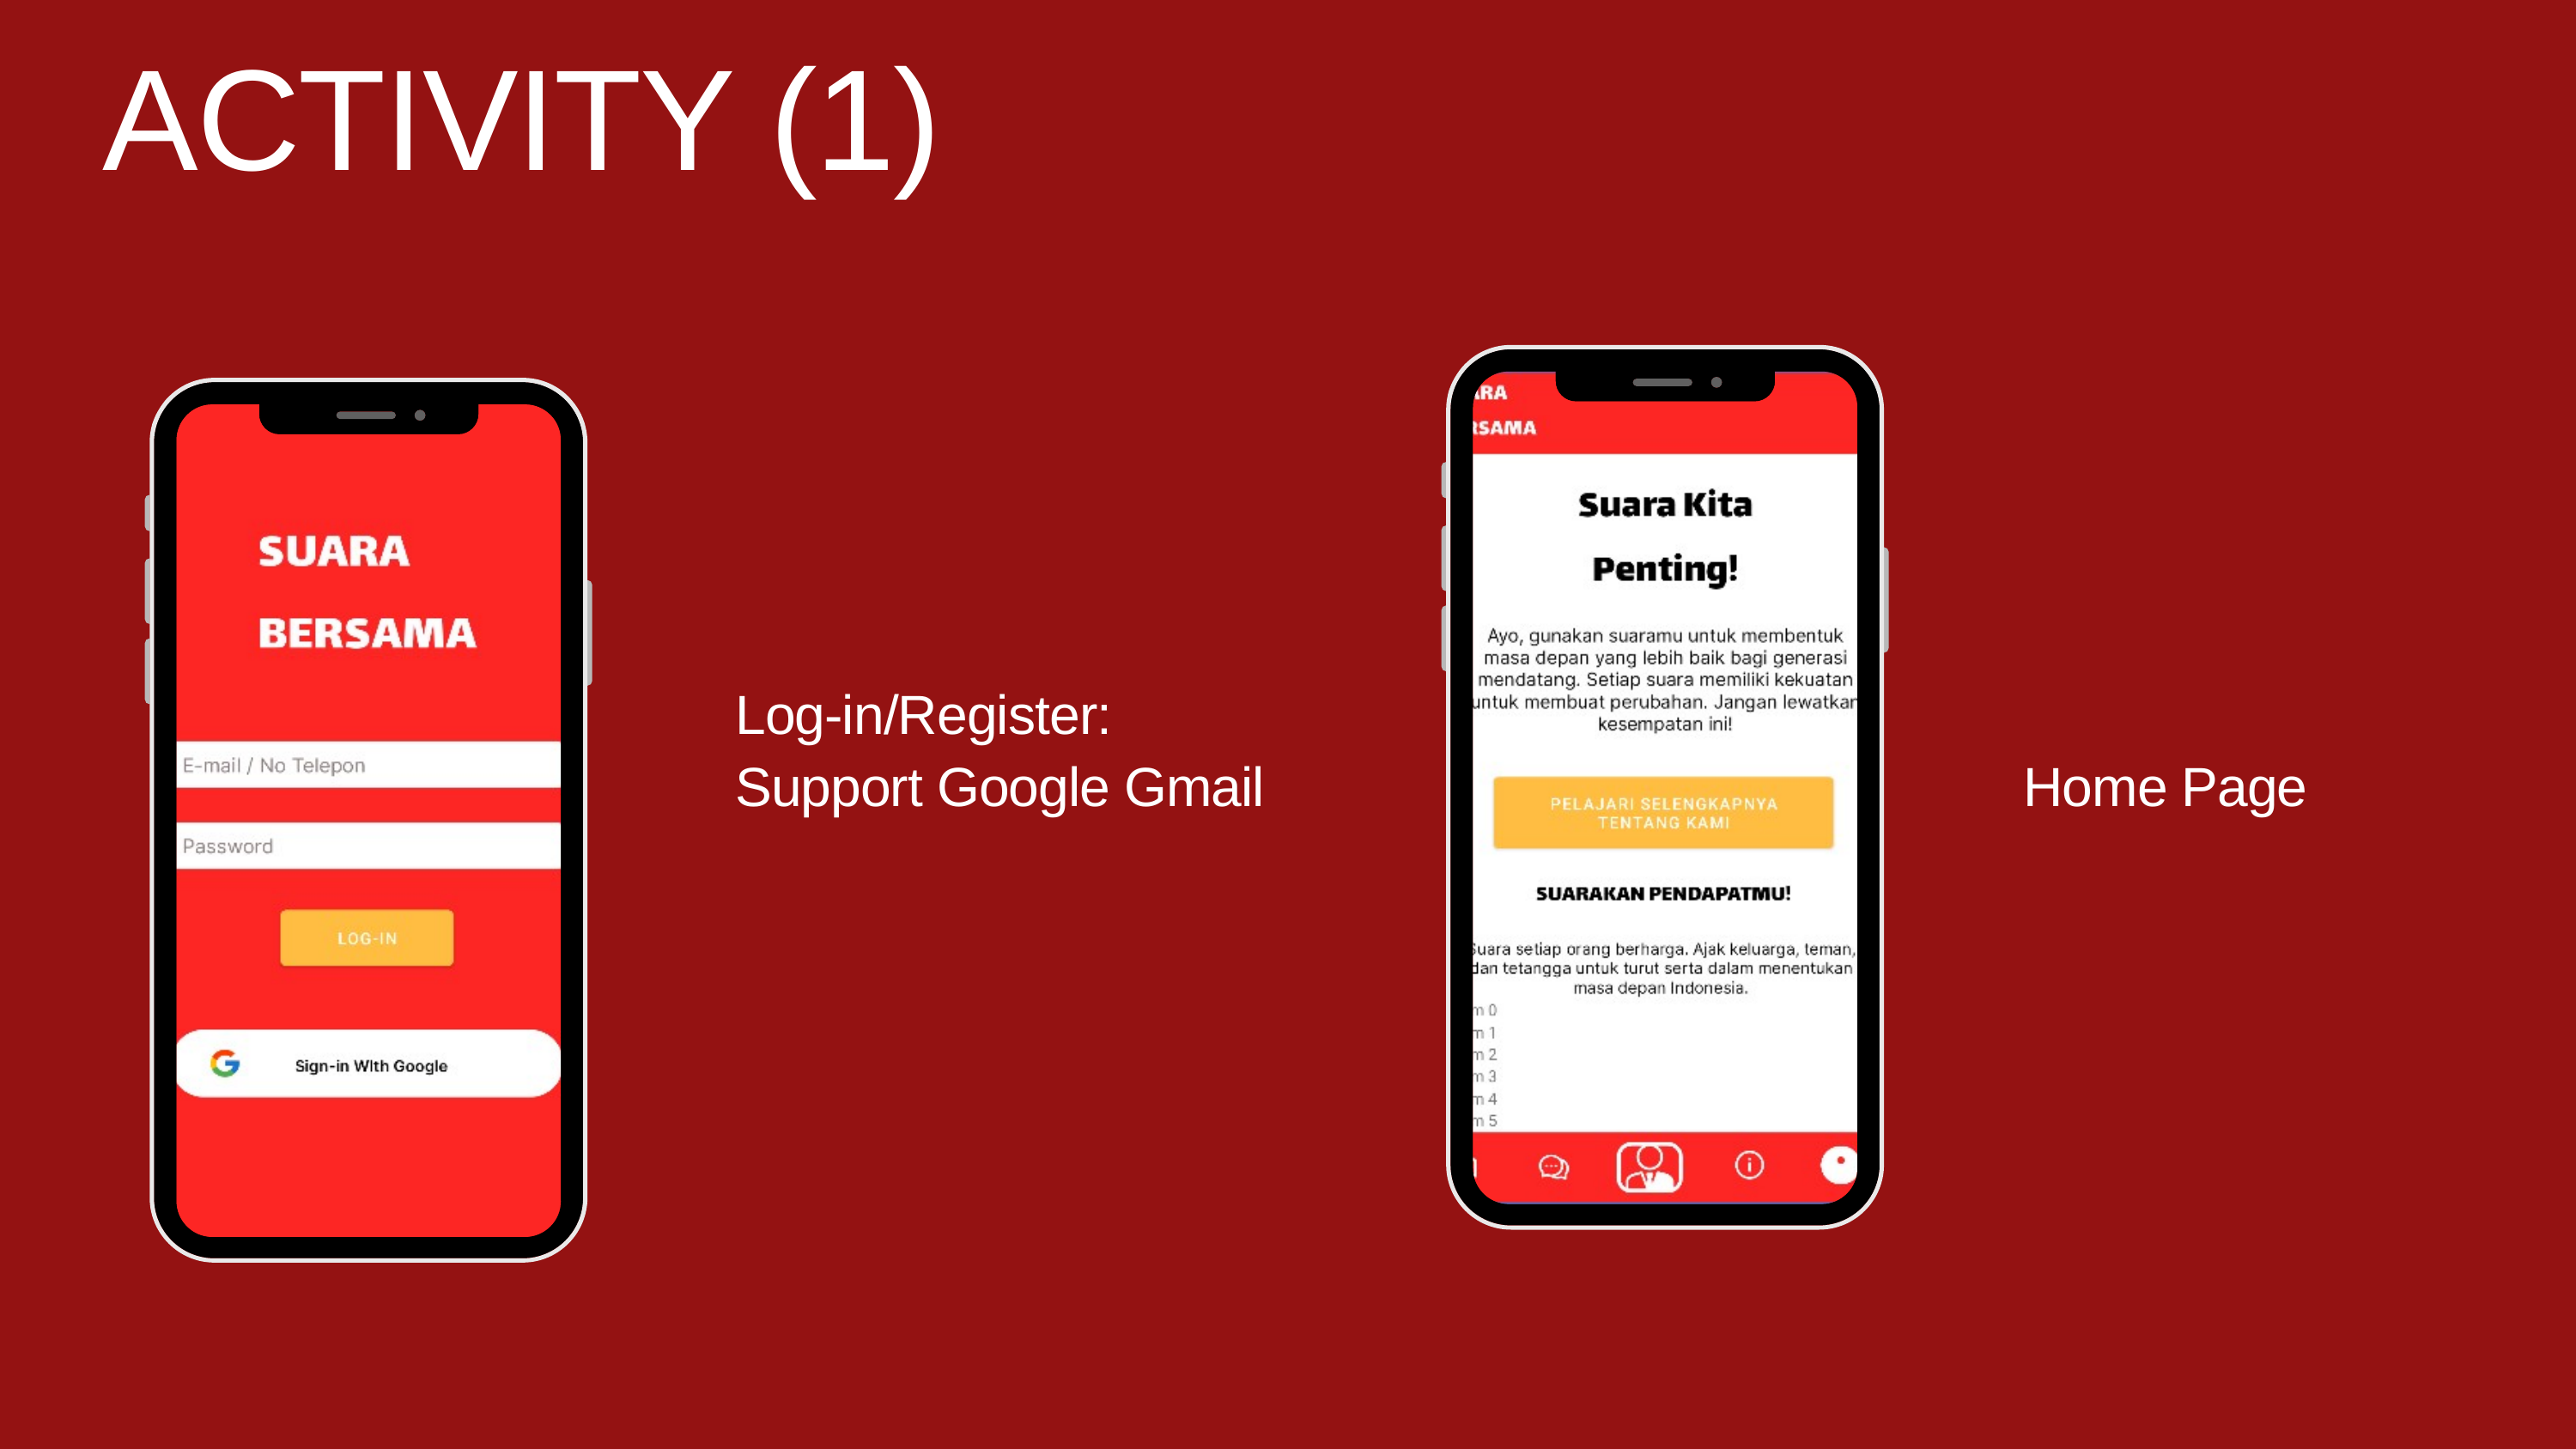

ACTIVITY (1)

Log-in/Register:
Support Google Gmail
Home Page